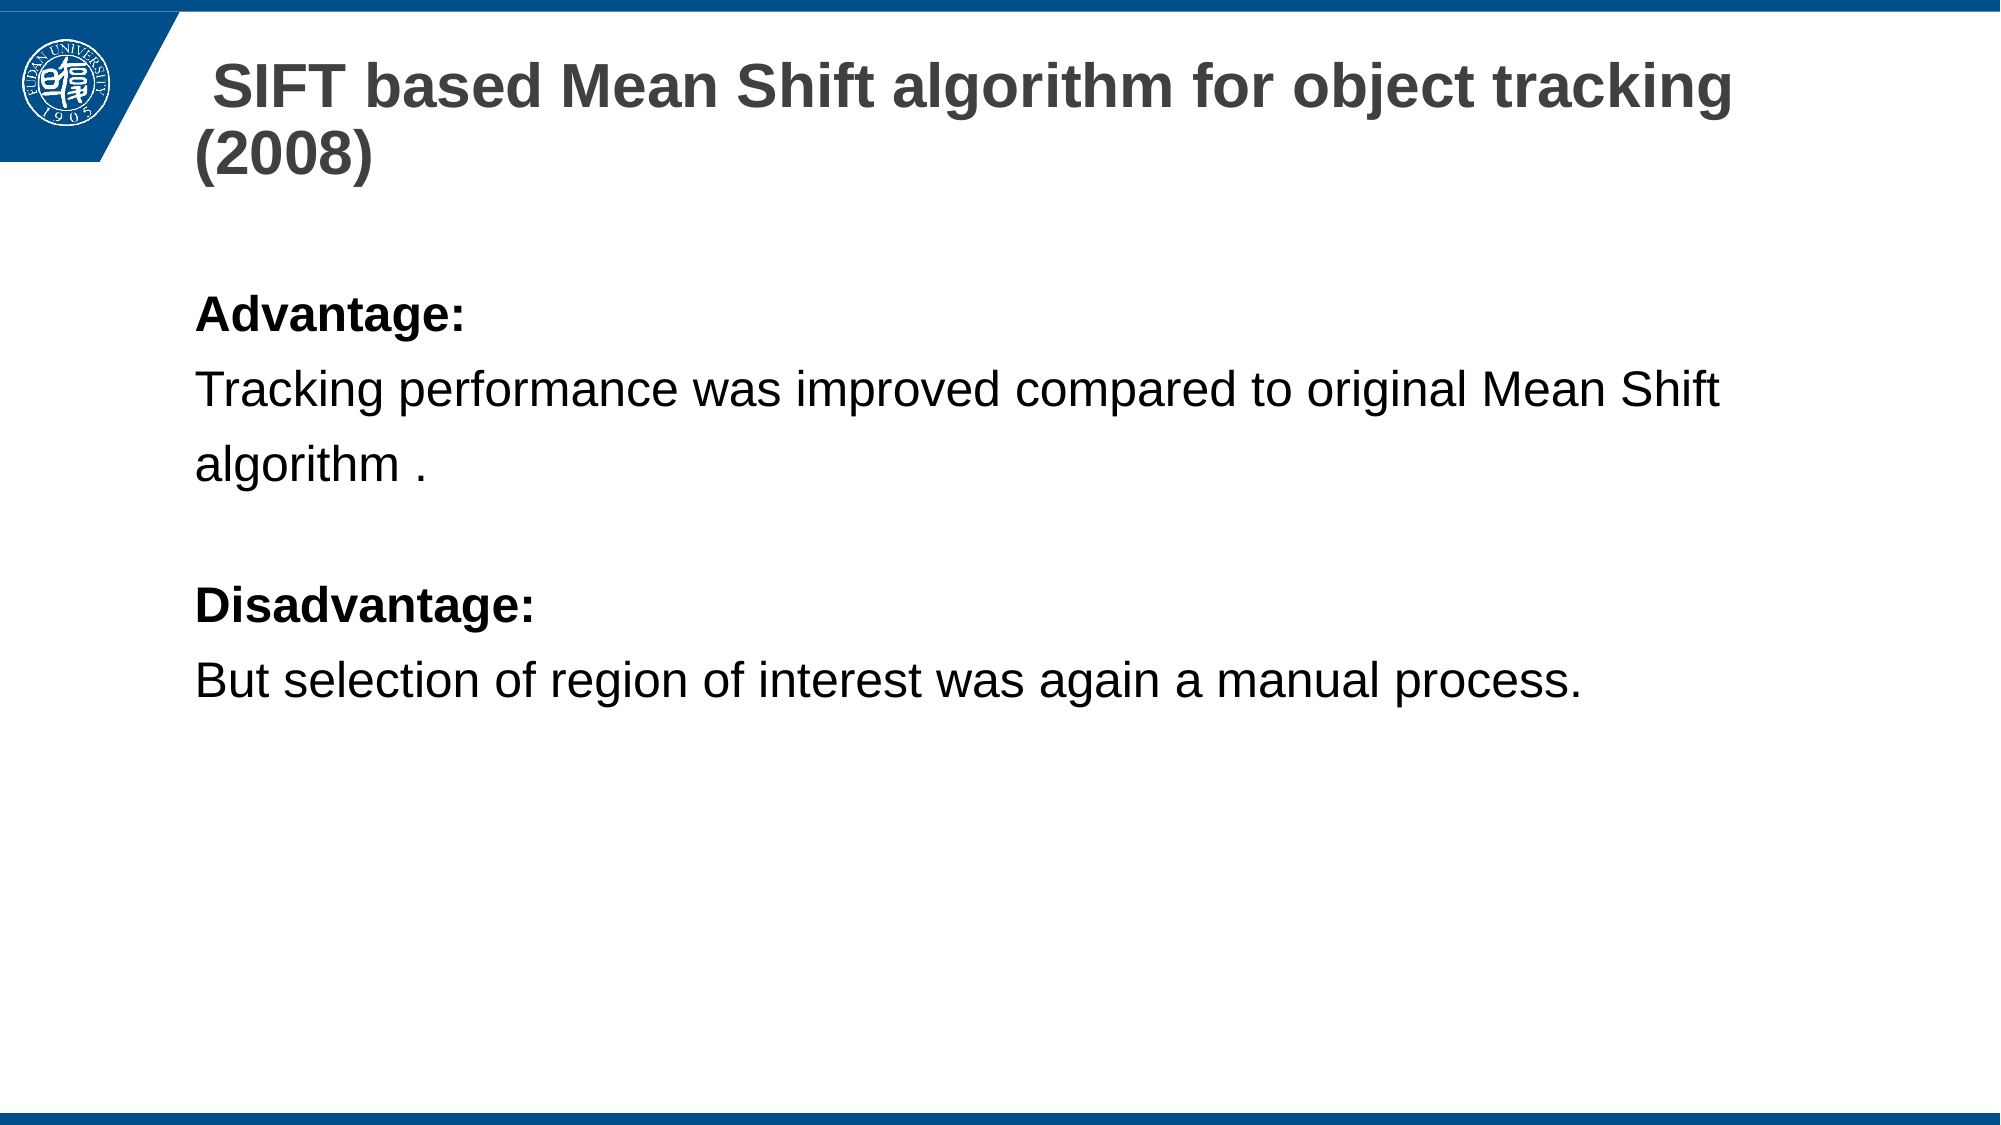

# SIFT based Mean Shift algorithm for object tracking (2008)
Advantage:
Tracking performance was improved compared to original Mean Shift algorithm .
Disadvantage:
But selection of region of interest was again a manual process.